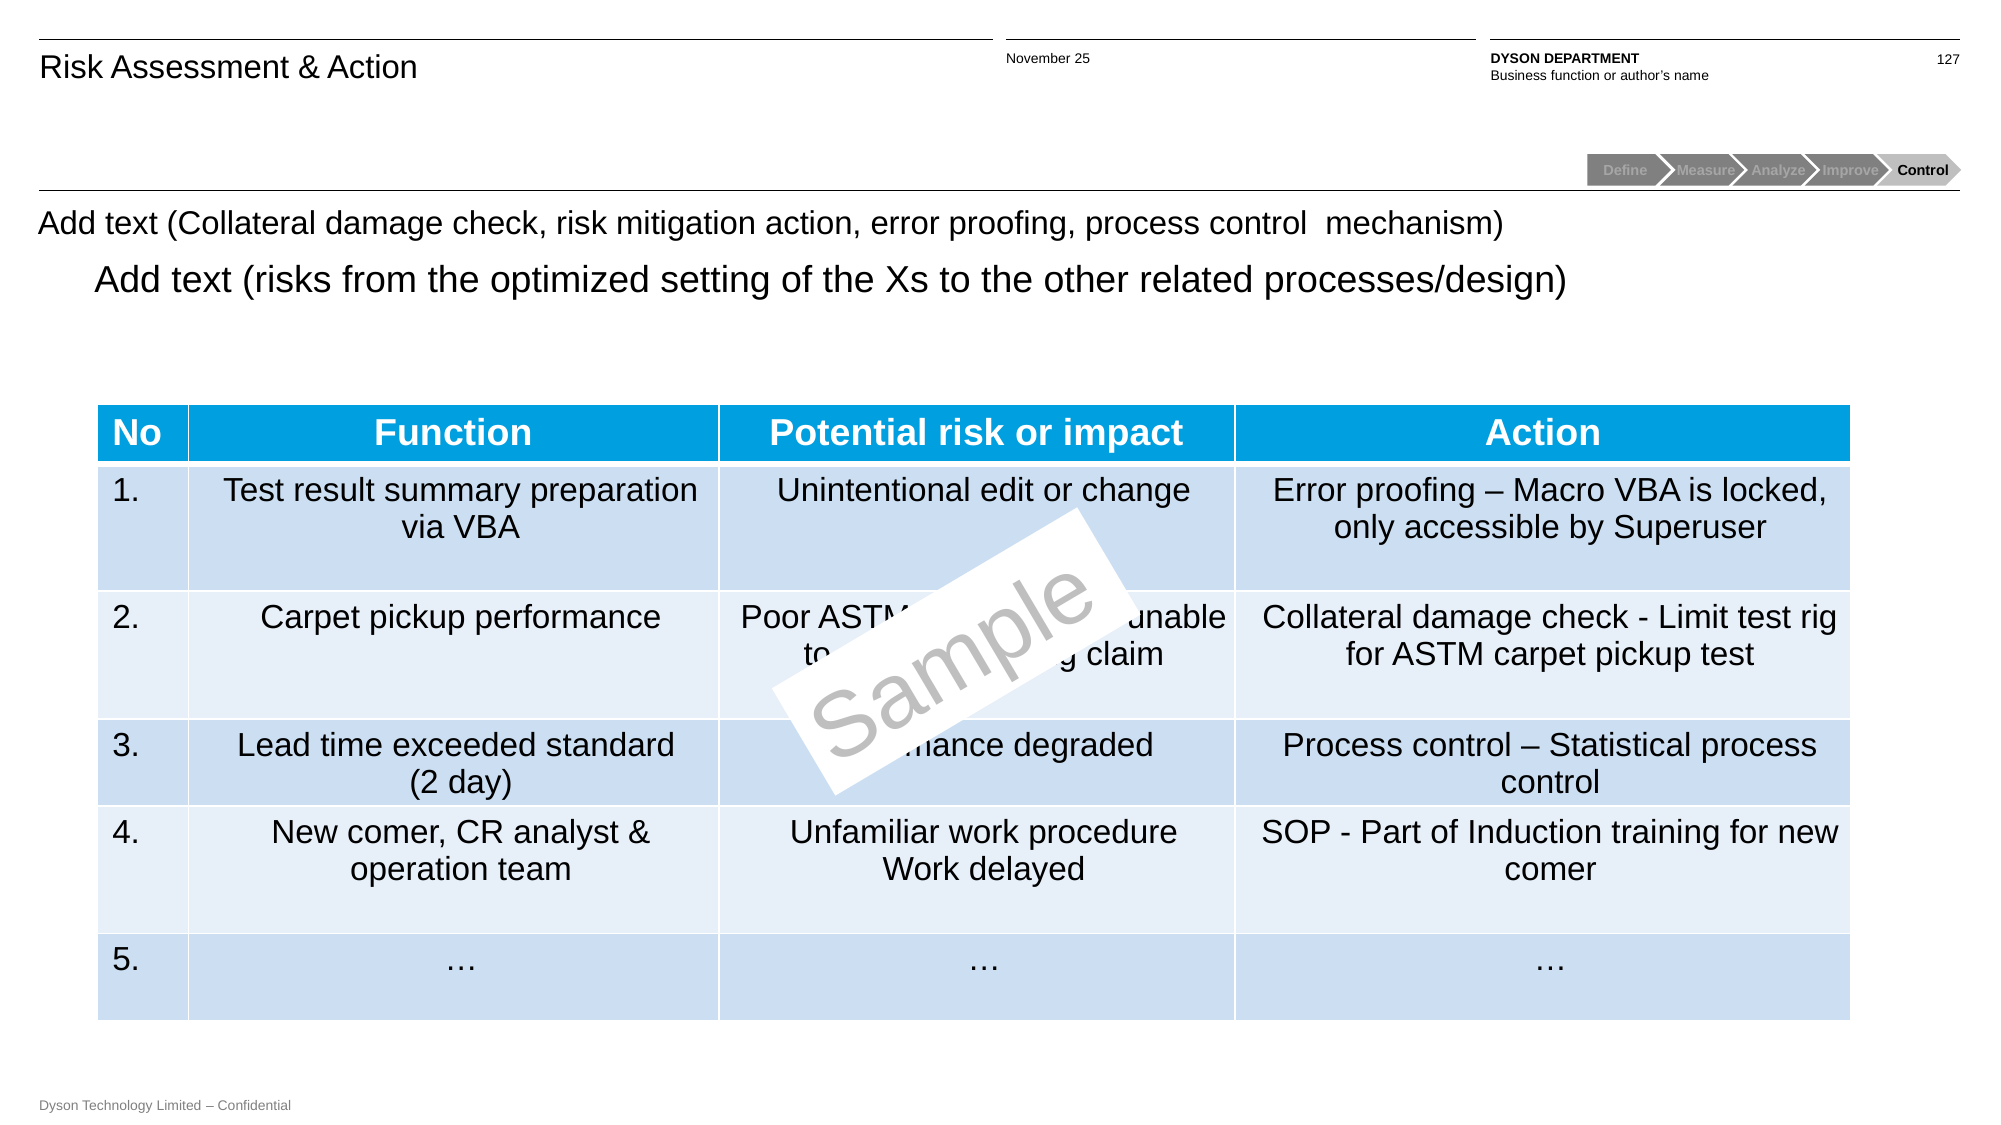

Risk Assessment & Action
Define
  Measure
  Analyze
  Improve
  Control
Add text (Collateral damage check, risk mitigation action, error proofing, process control  mechanism)
Add text (risks from the optimized setting of the Xs to the other related processes/design)
| No | Function | Potential risk or impact | Action |
| --- | --- | --- | --- |
| 1. | Test result summary preparation via VBA | Unintentional edit or change | Error proofing – Macro VBA is locked, only accessible by Superuser |
| 2. | Carpet pickup performance | Poor ASTM carpet pickup unable to make marketing claim | Collateral damage check - Limit test rig for ASTM carpet pickup test |
| 3. | Lead time exceeded standard (2 day) | Performance degraded | Process control – Statistical process control |
| 4. | New comer, CR analyst & operation team | Unfamiliar work procedure Work delayed | SOP - Part of Induction training for new comer |
| 5. | … | … | … |
Sample